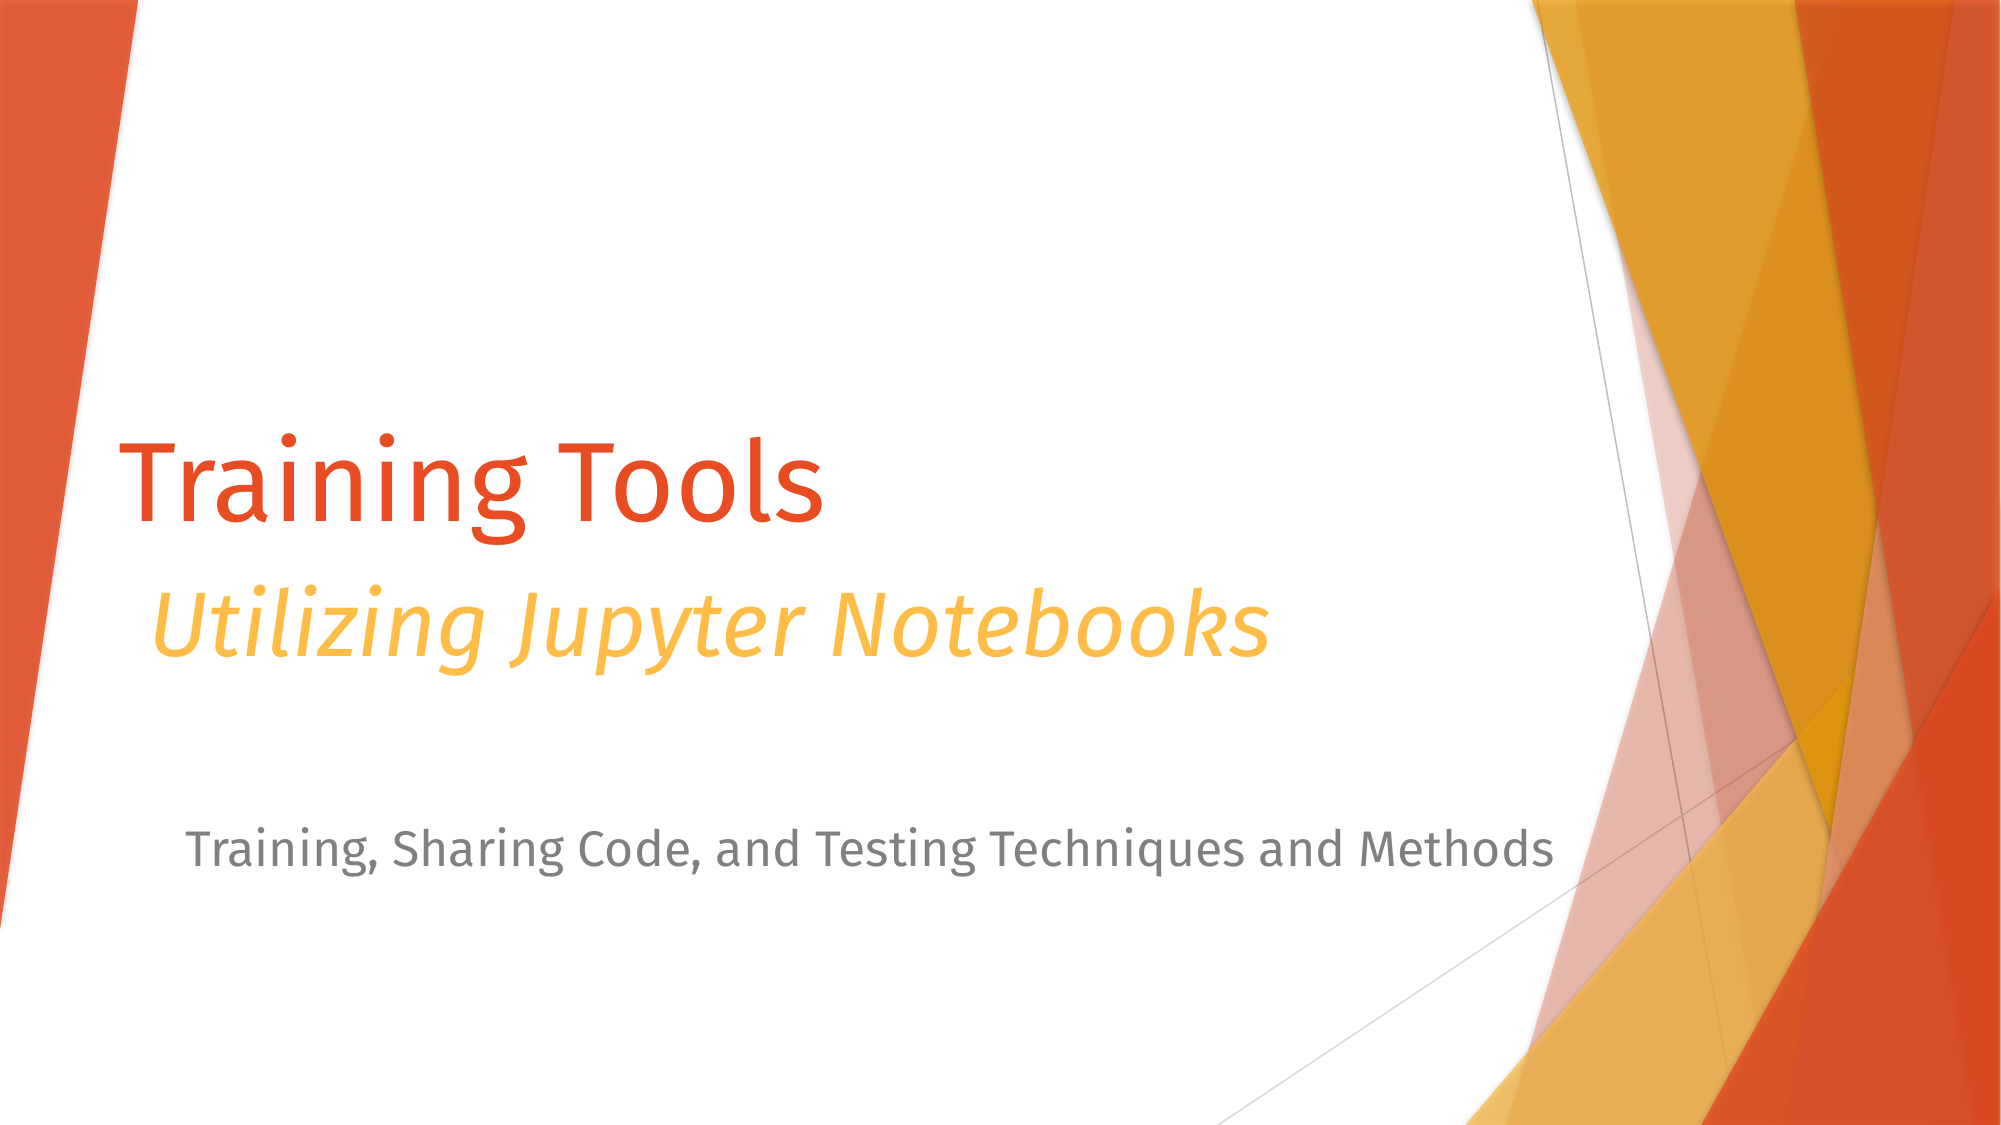

# Training Tools Utilizing Jupyter Notebooks
Training, Sharing Code, and Testing Techniques and Methods